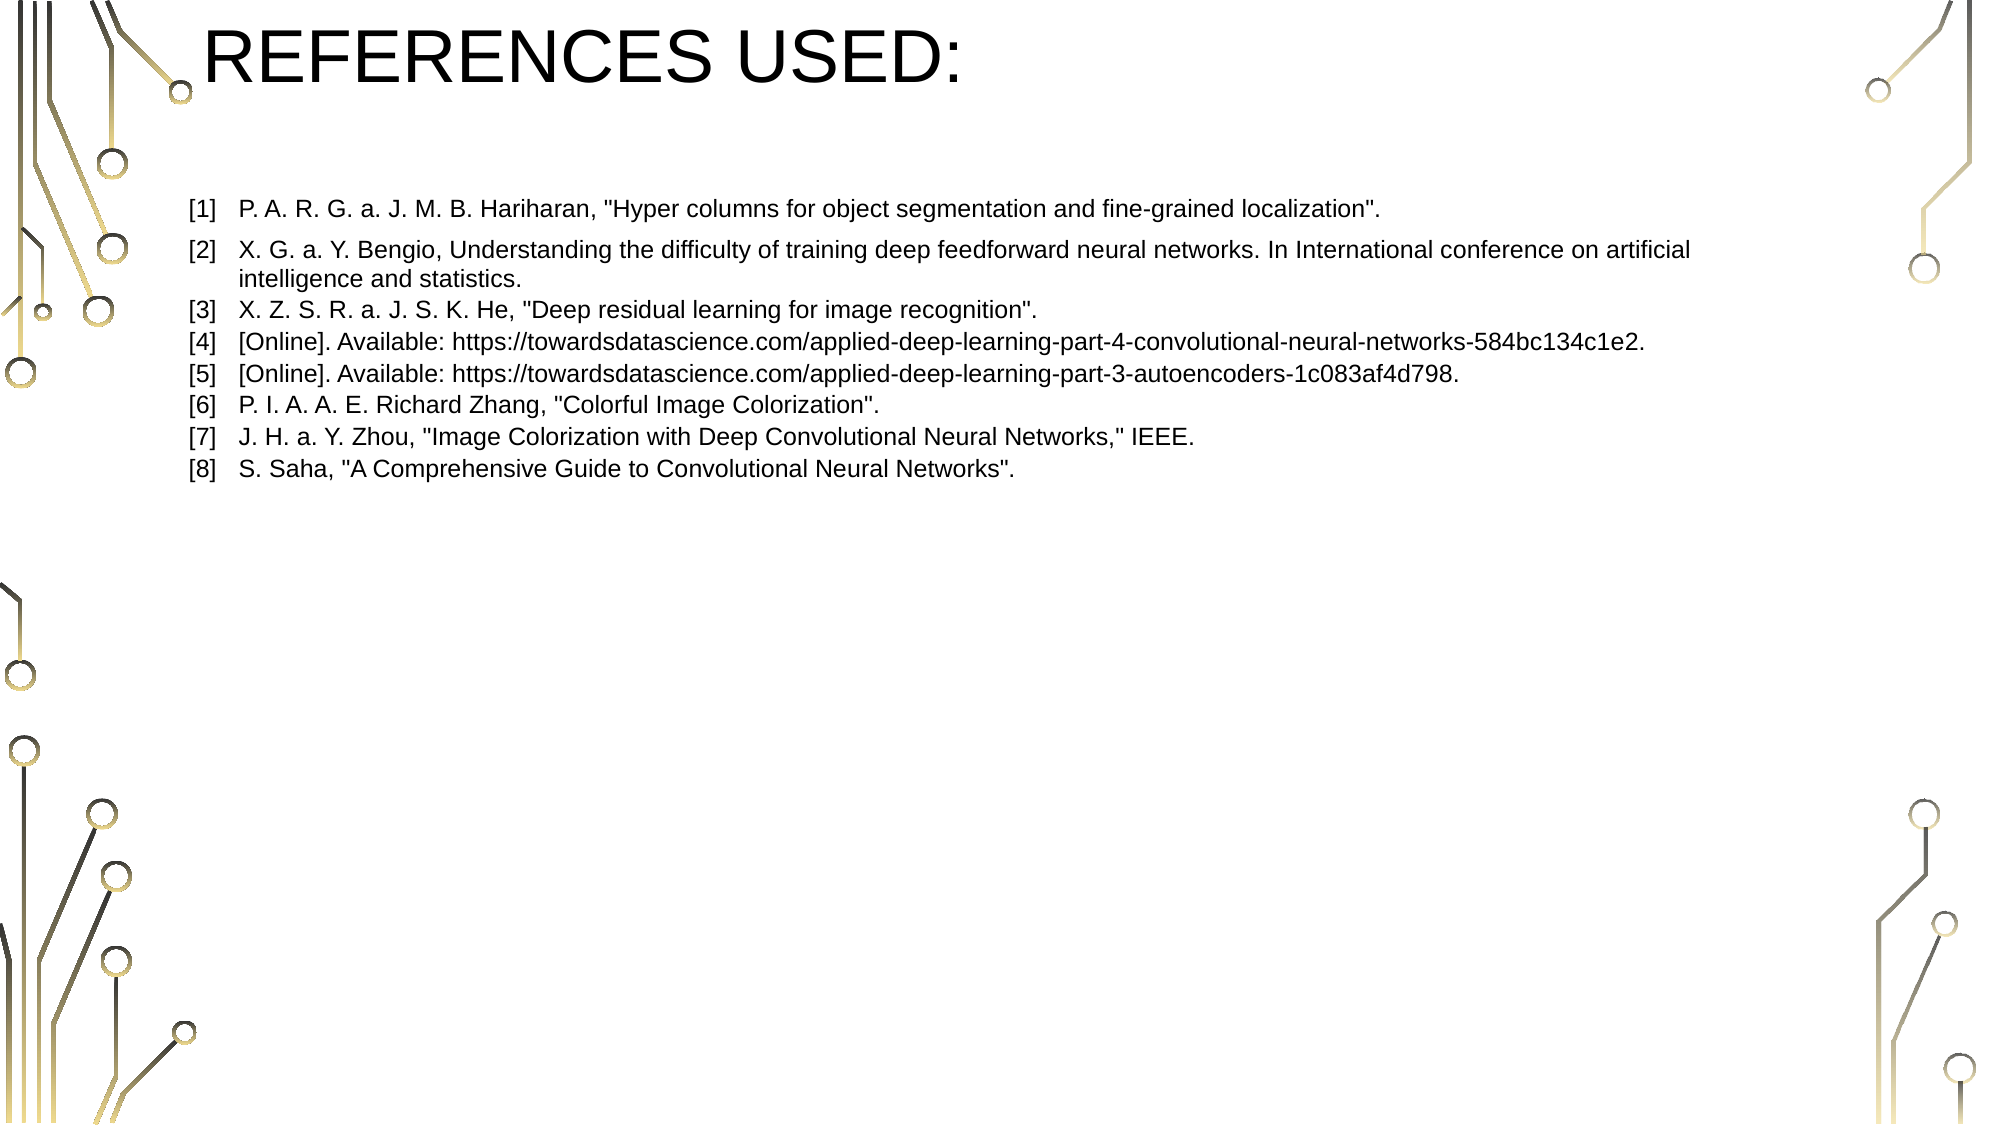

# References used:
| [1] | P. A. R. G. a. J. M. B. Hariharan, "Hyper columns for object segmentation and fine-grained localization". |
| --- | --- |
| [2] | X. G. a. Y. Bengio, Understanding the difficulty of training deep feedforward neural networks. In International conference on artificial intelligence and statistics. |
| [3] | X. Z. S. R. a. J. S. K. He, "Deep residual learning for image recognition". |
| [4] | [Online]. Available: https://towardsdatascience.com/applied-deep-learning-part-4-convolutional-neural-networks-584bc134c1e2. |
| [5] | [Online]. Available: https://towardsdatascience.com/applied-deep-learning-part-3-autoencoders-1c083af4d798. |
| [6] | P. I. A. A. E. Richard Zhang, "Colorful Image Colorization". |
| [7] | J. H. a. Y. Zhou, "Image Colorization with Deep Convolutional Neural Networks," IEEE. |
| [8] | S. Saha, "A Comprehensive Guide to Convolutional Neural Networks". |